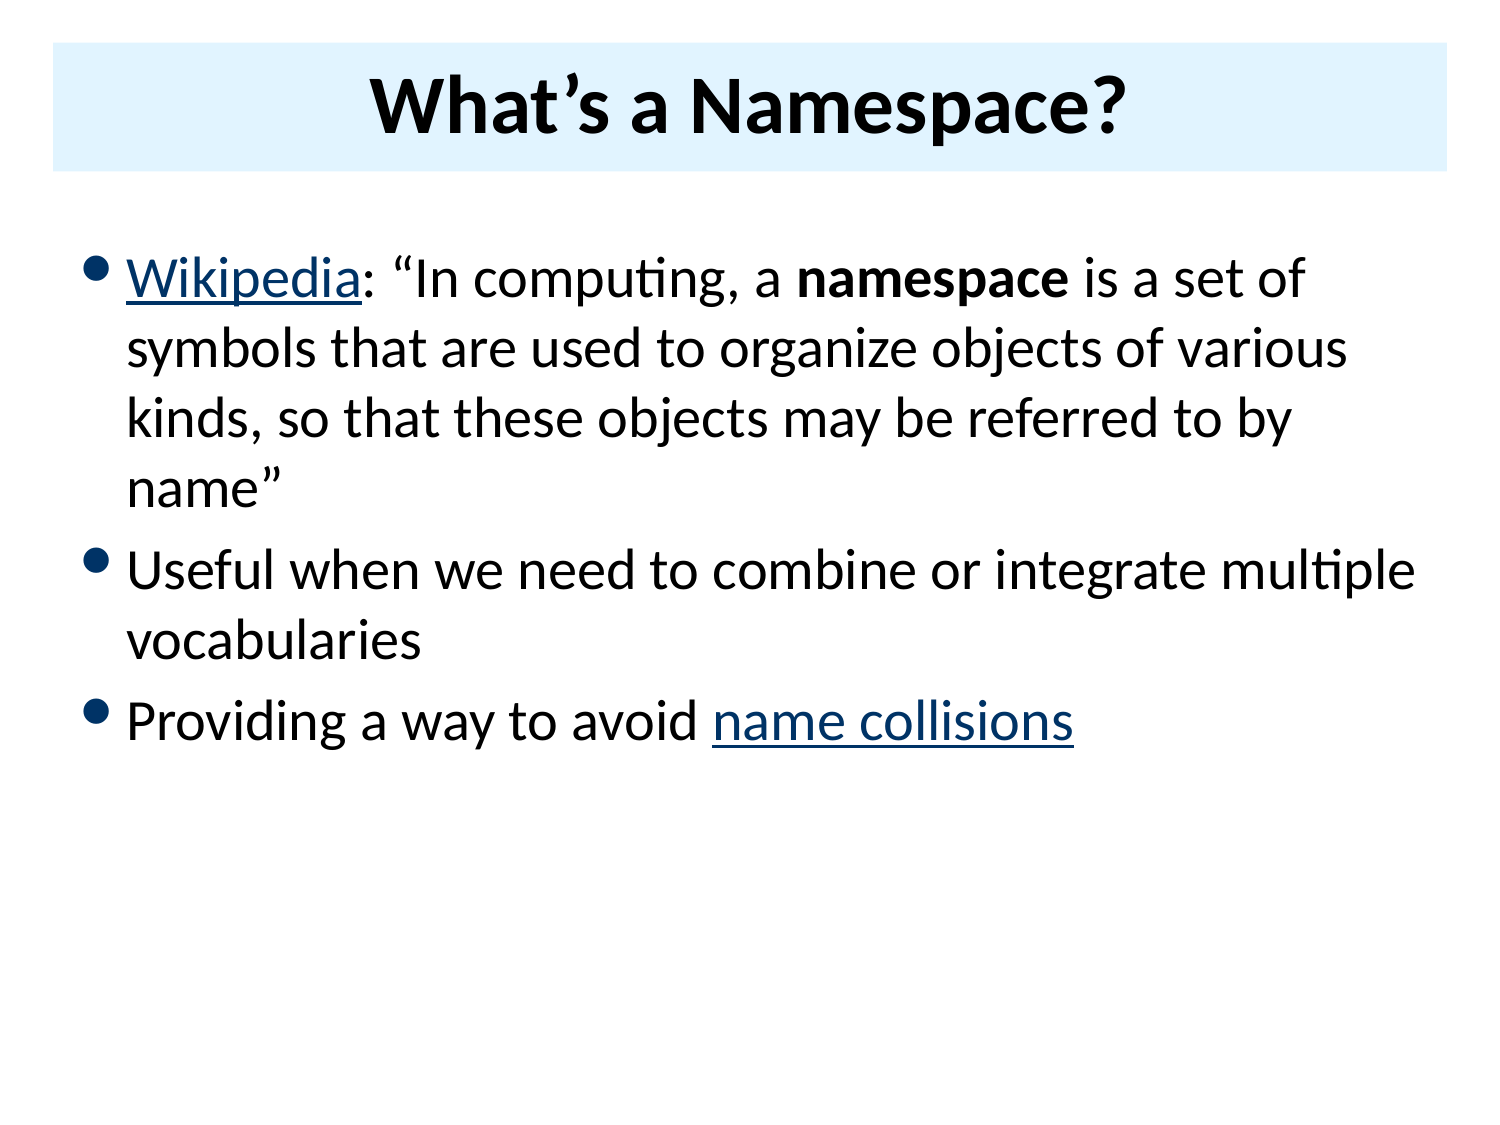

# What’s a Namespace?
Wikipedia: “In computing, a namespace is a set of symbols that are used to organize objects of various kinds, so that these objects may be referred to by name”
Useful when we need to combine or integrate multiple vocabularies
Providing a way to avoid name collisions